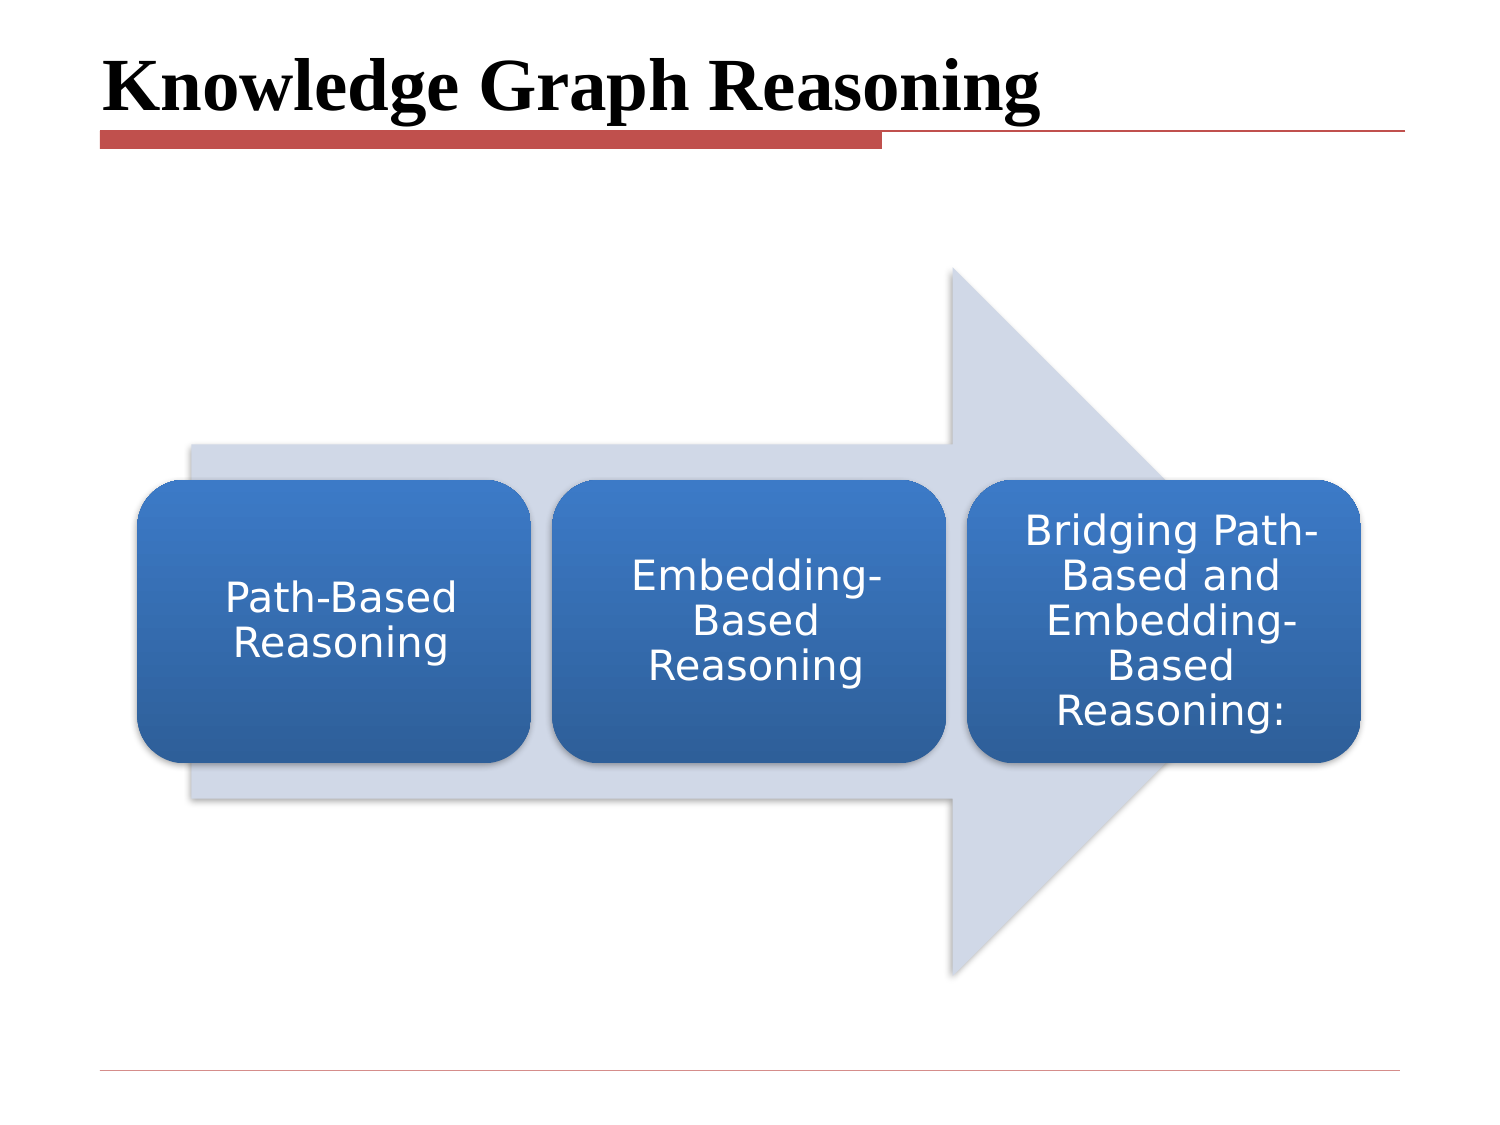

# Knowledge Graph Reasoning
Path-Based Reasoning
Embedding-Based Reasoning
Bridging Path-Based and Embedding-Based Reasoning: